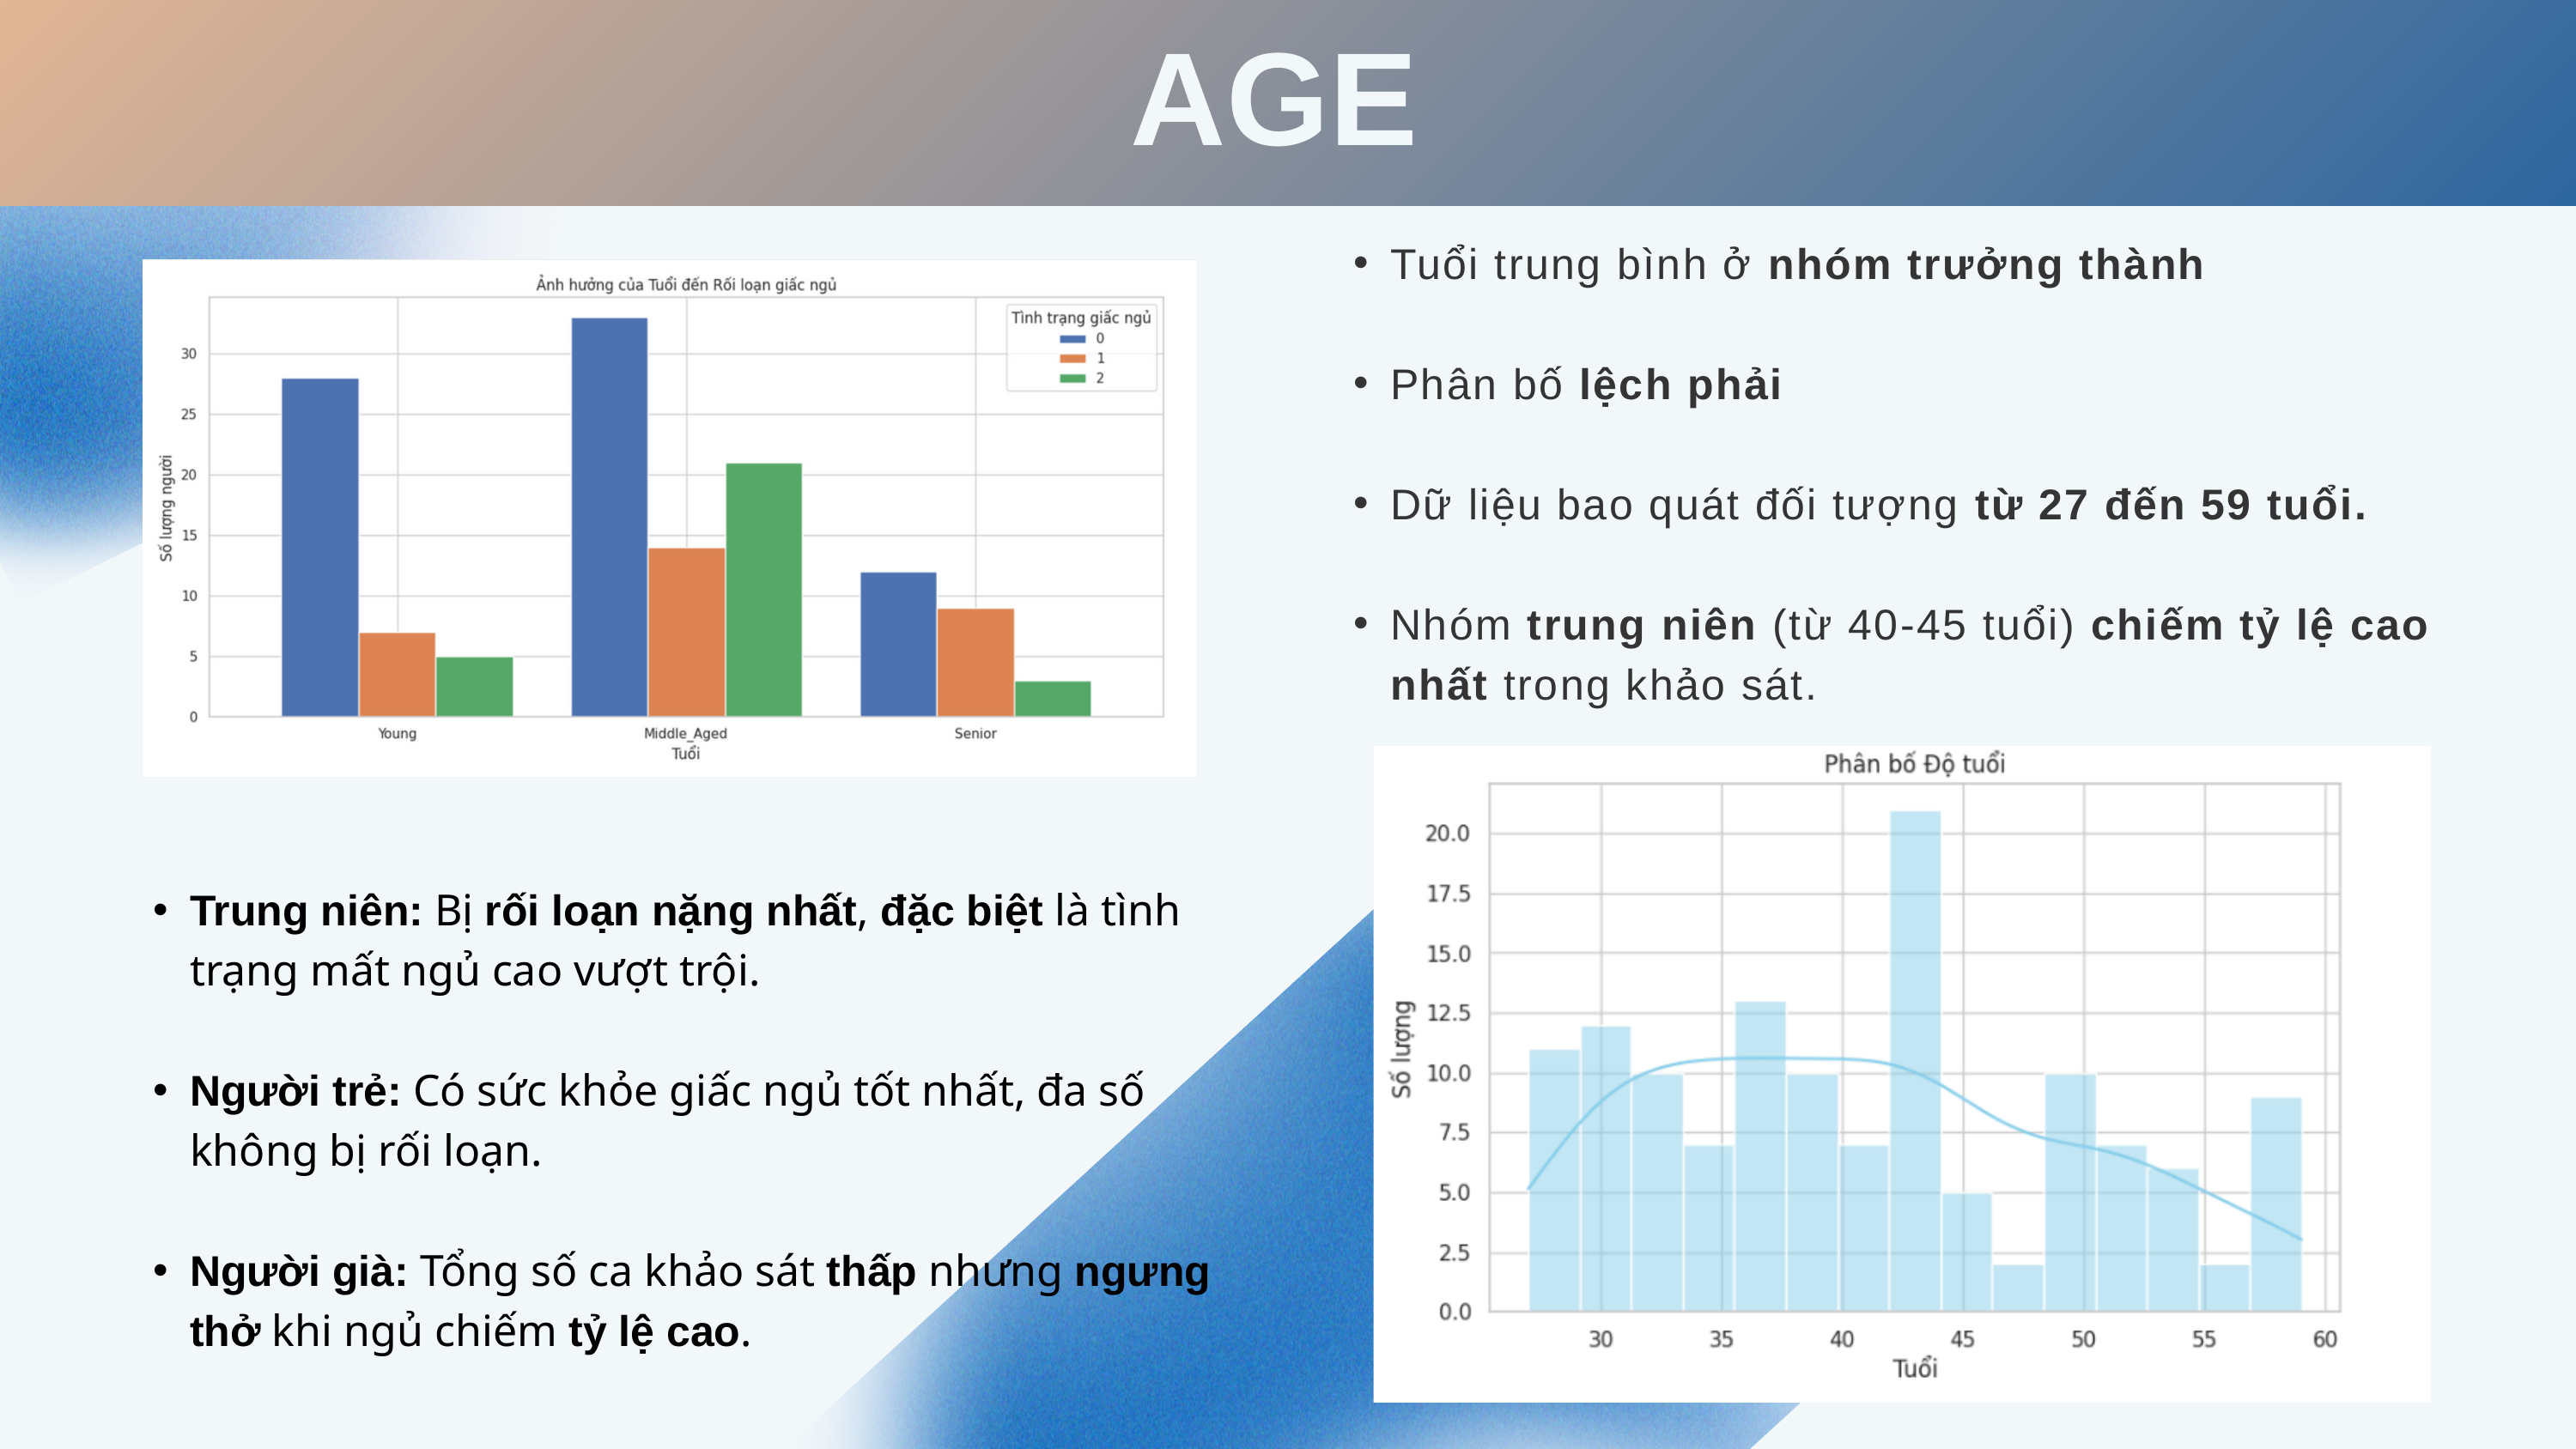

AGE
Tuổi trung bình ở nhóm trưởng thành

Phân bố lệch phải

Dữ liệu bao quát đối tượng từ 27 đến 59 tuổi.

Nhóm trung niên (từ 40-45 tuổi) chiếm tỷ lệ cao nhất trong khảo sát.

Trung niên: Bị rối loạn nặng nhất, đặc biệt là tình trạng mất ngủ cao vượt trội.

Người trẻ: Có sức khỏe giấc ngủ tốt nhất, đa số không bị rối loạn.

Người già: Tổng số ca khảo sát thấp nhưng ngưng thở khi ngủ chiếm tỷ lệ cao.